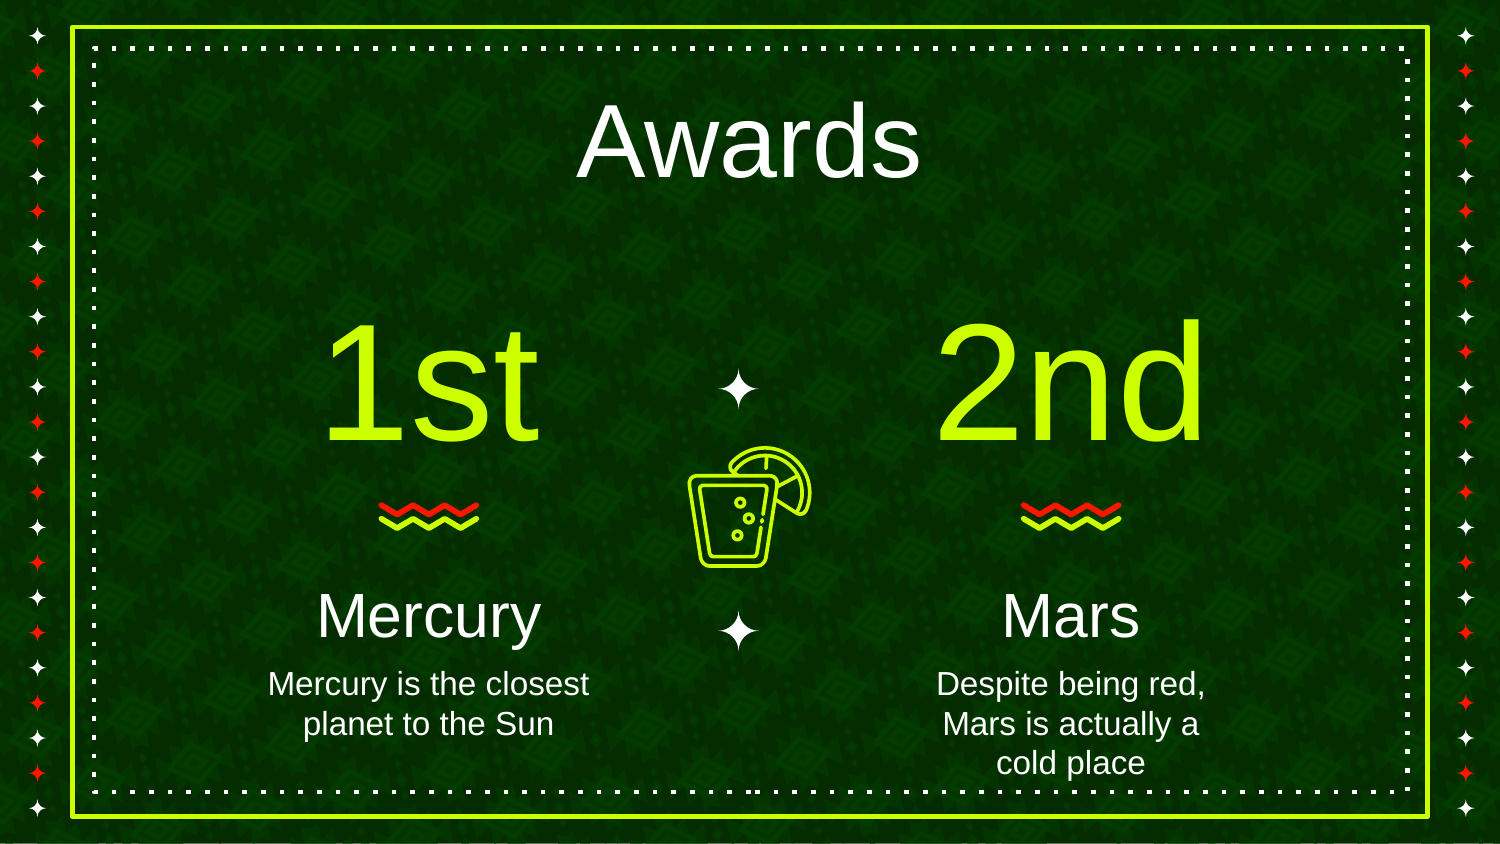

# Awards
1st
2nd

Mercury
Mars

Mercury is the closest planet to the Sun
Despite being red, Mars is actually a cold place